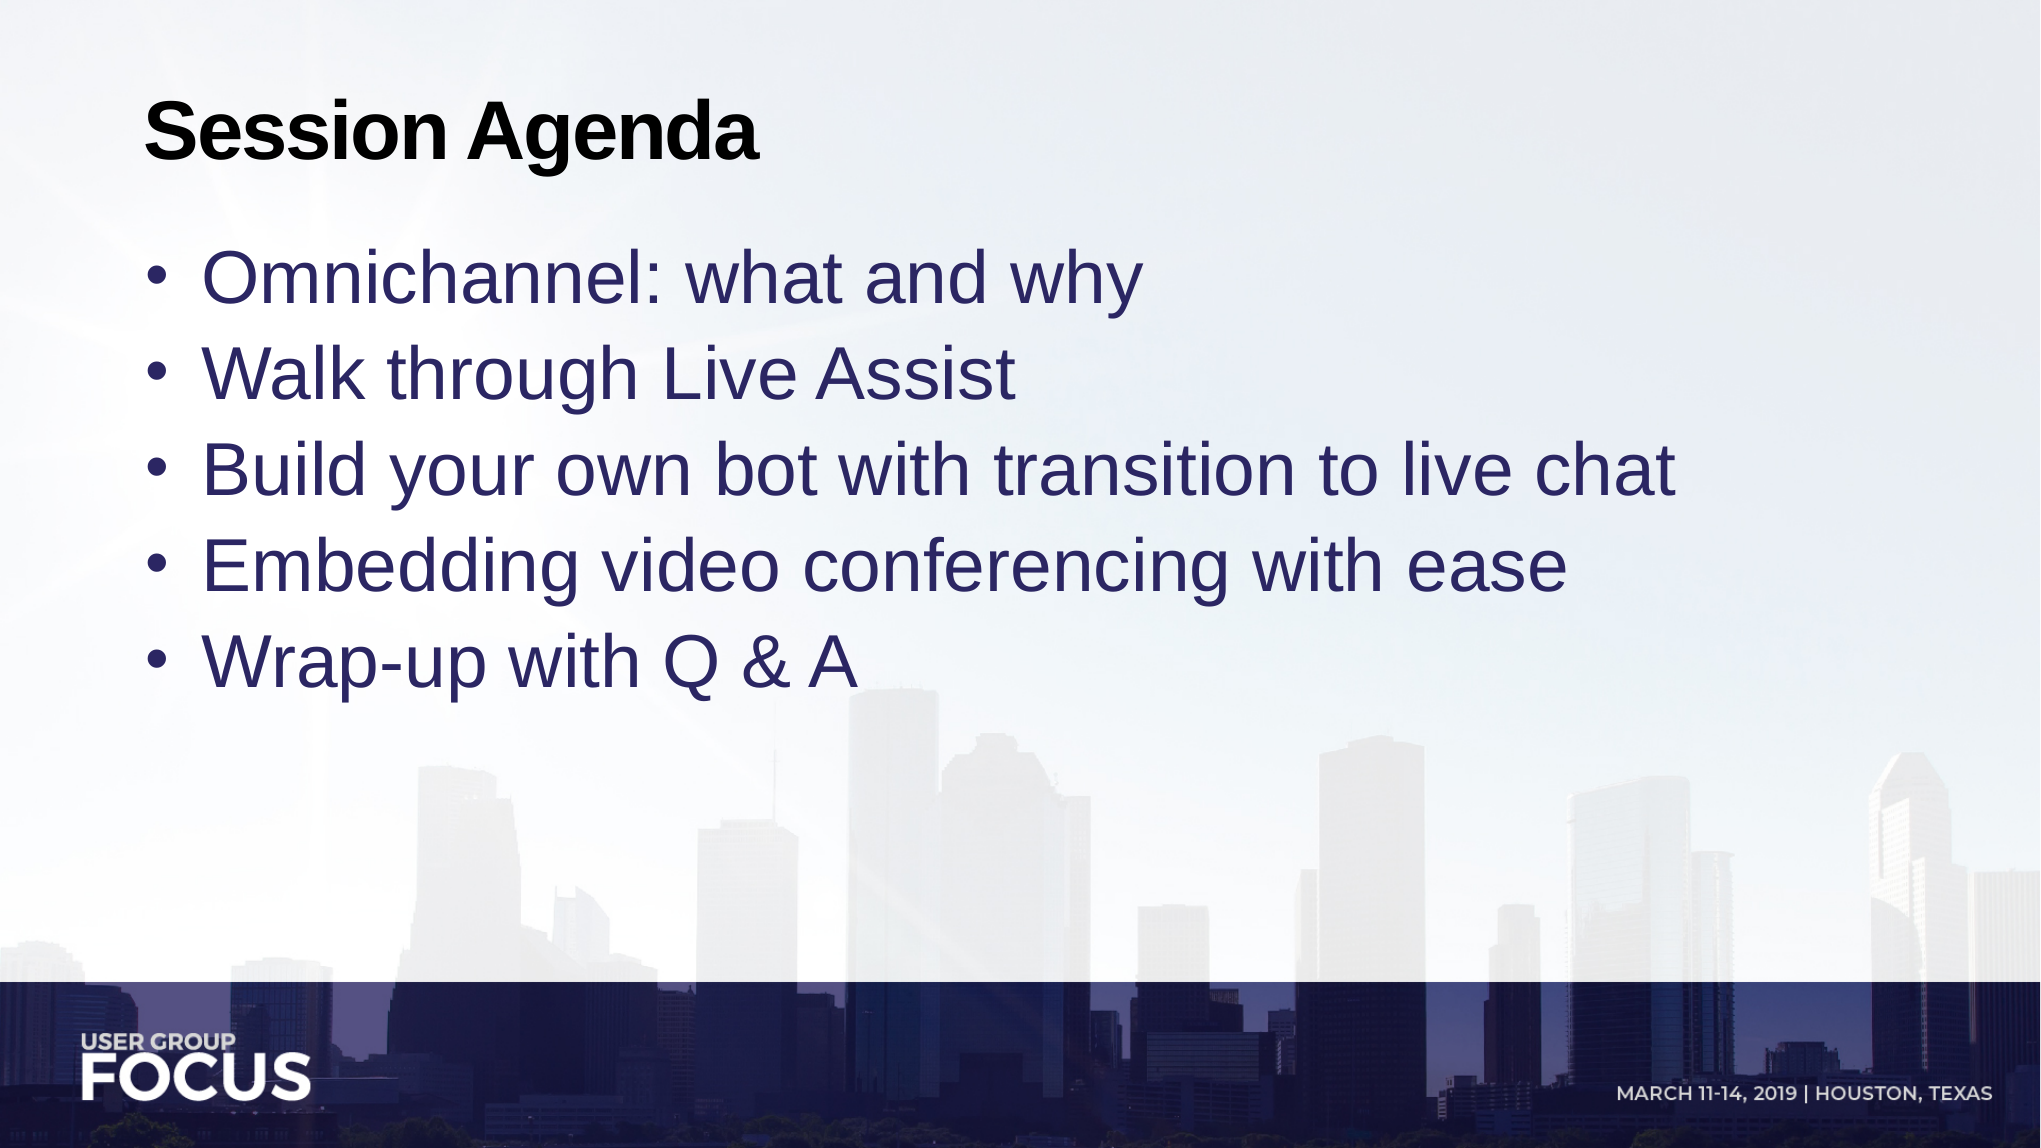

# Session Agenda
Omnichannel: what and why
Walk through Live Assist
Build your own bot with transition to live chat
Embedding video conferencing with ease
Wrap-up with Q & A